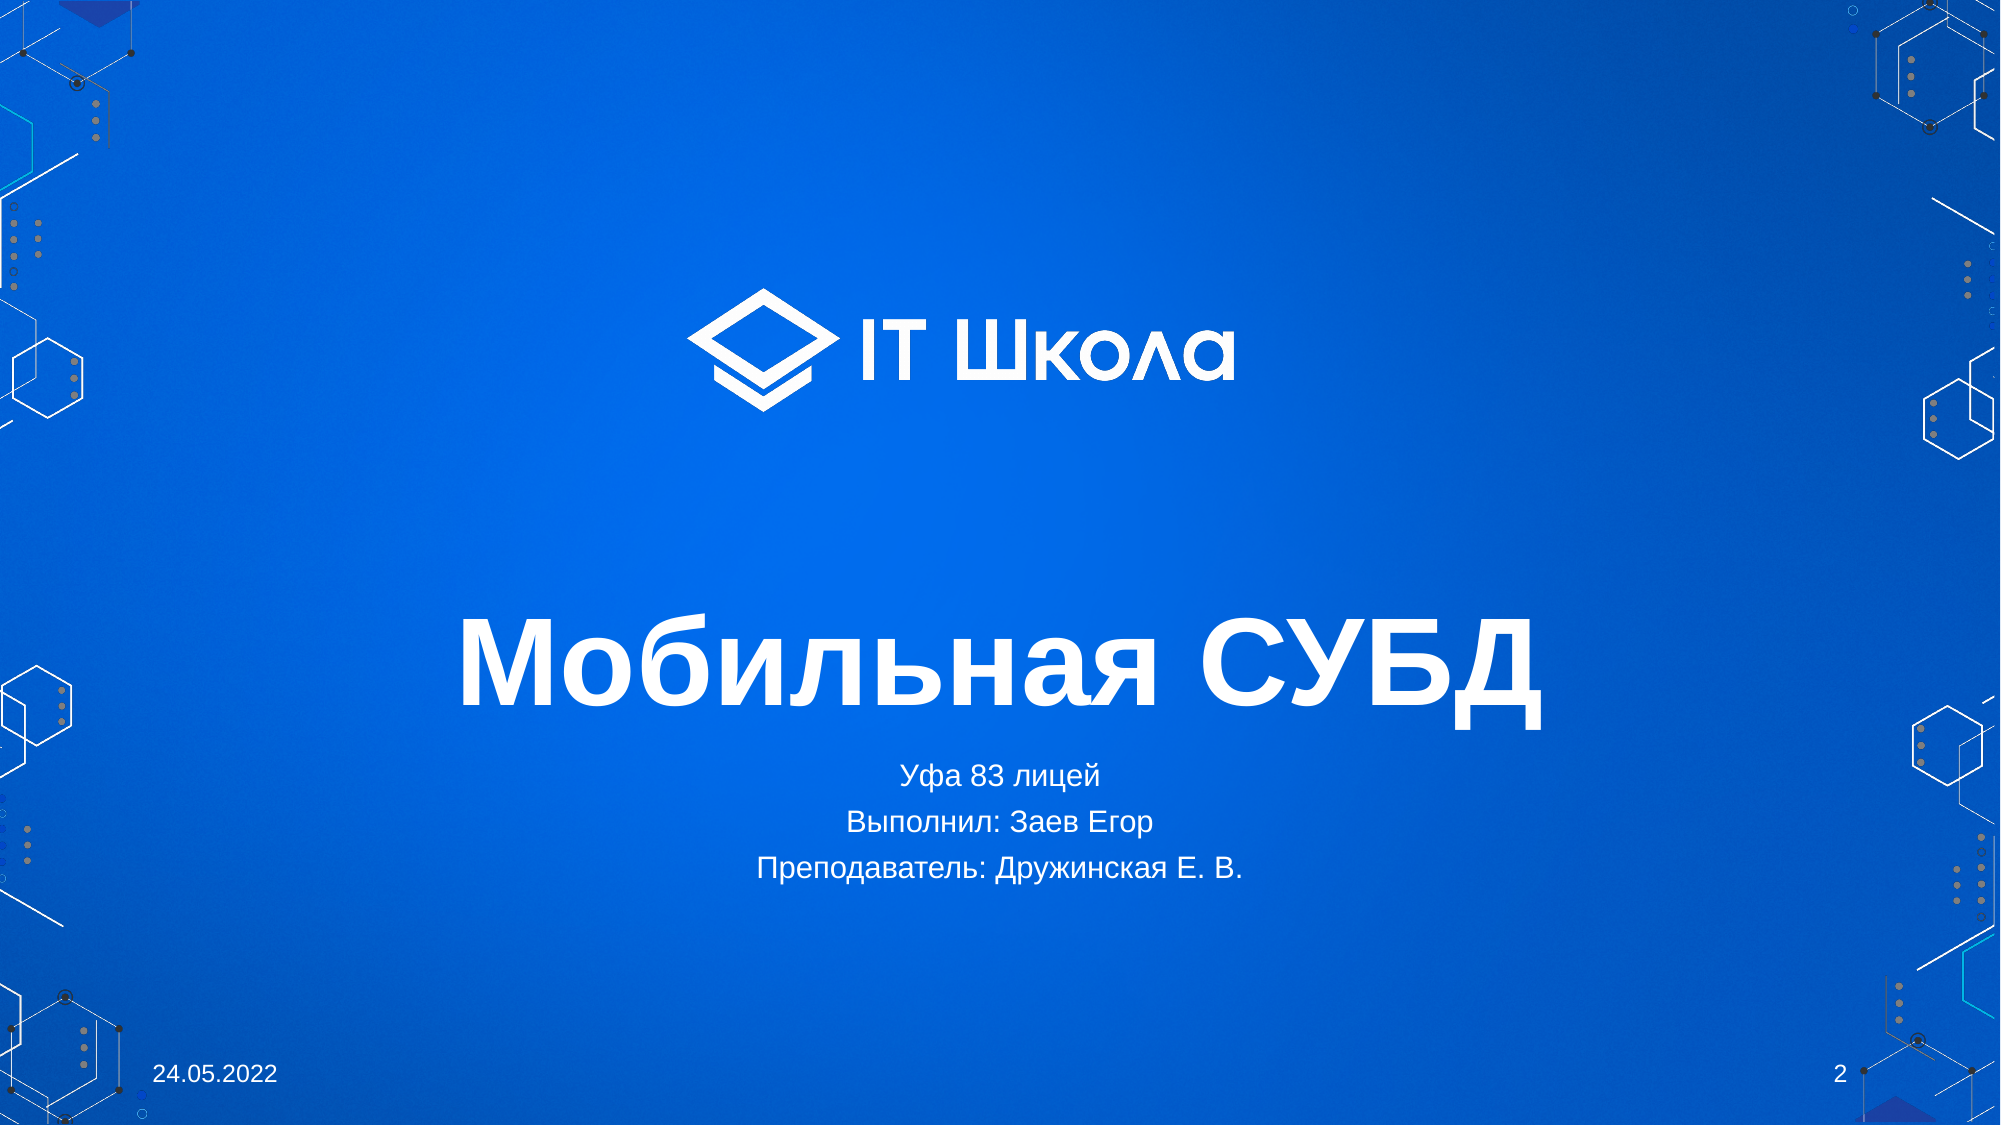

# Мобильная СУБД
Уфа 83 лицей
Выполнил: Заев Егор
Преподаватель: Дружинская Е. В.
24.05.2022
2